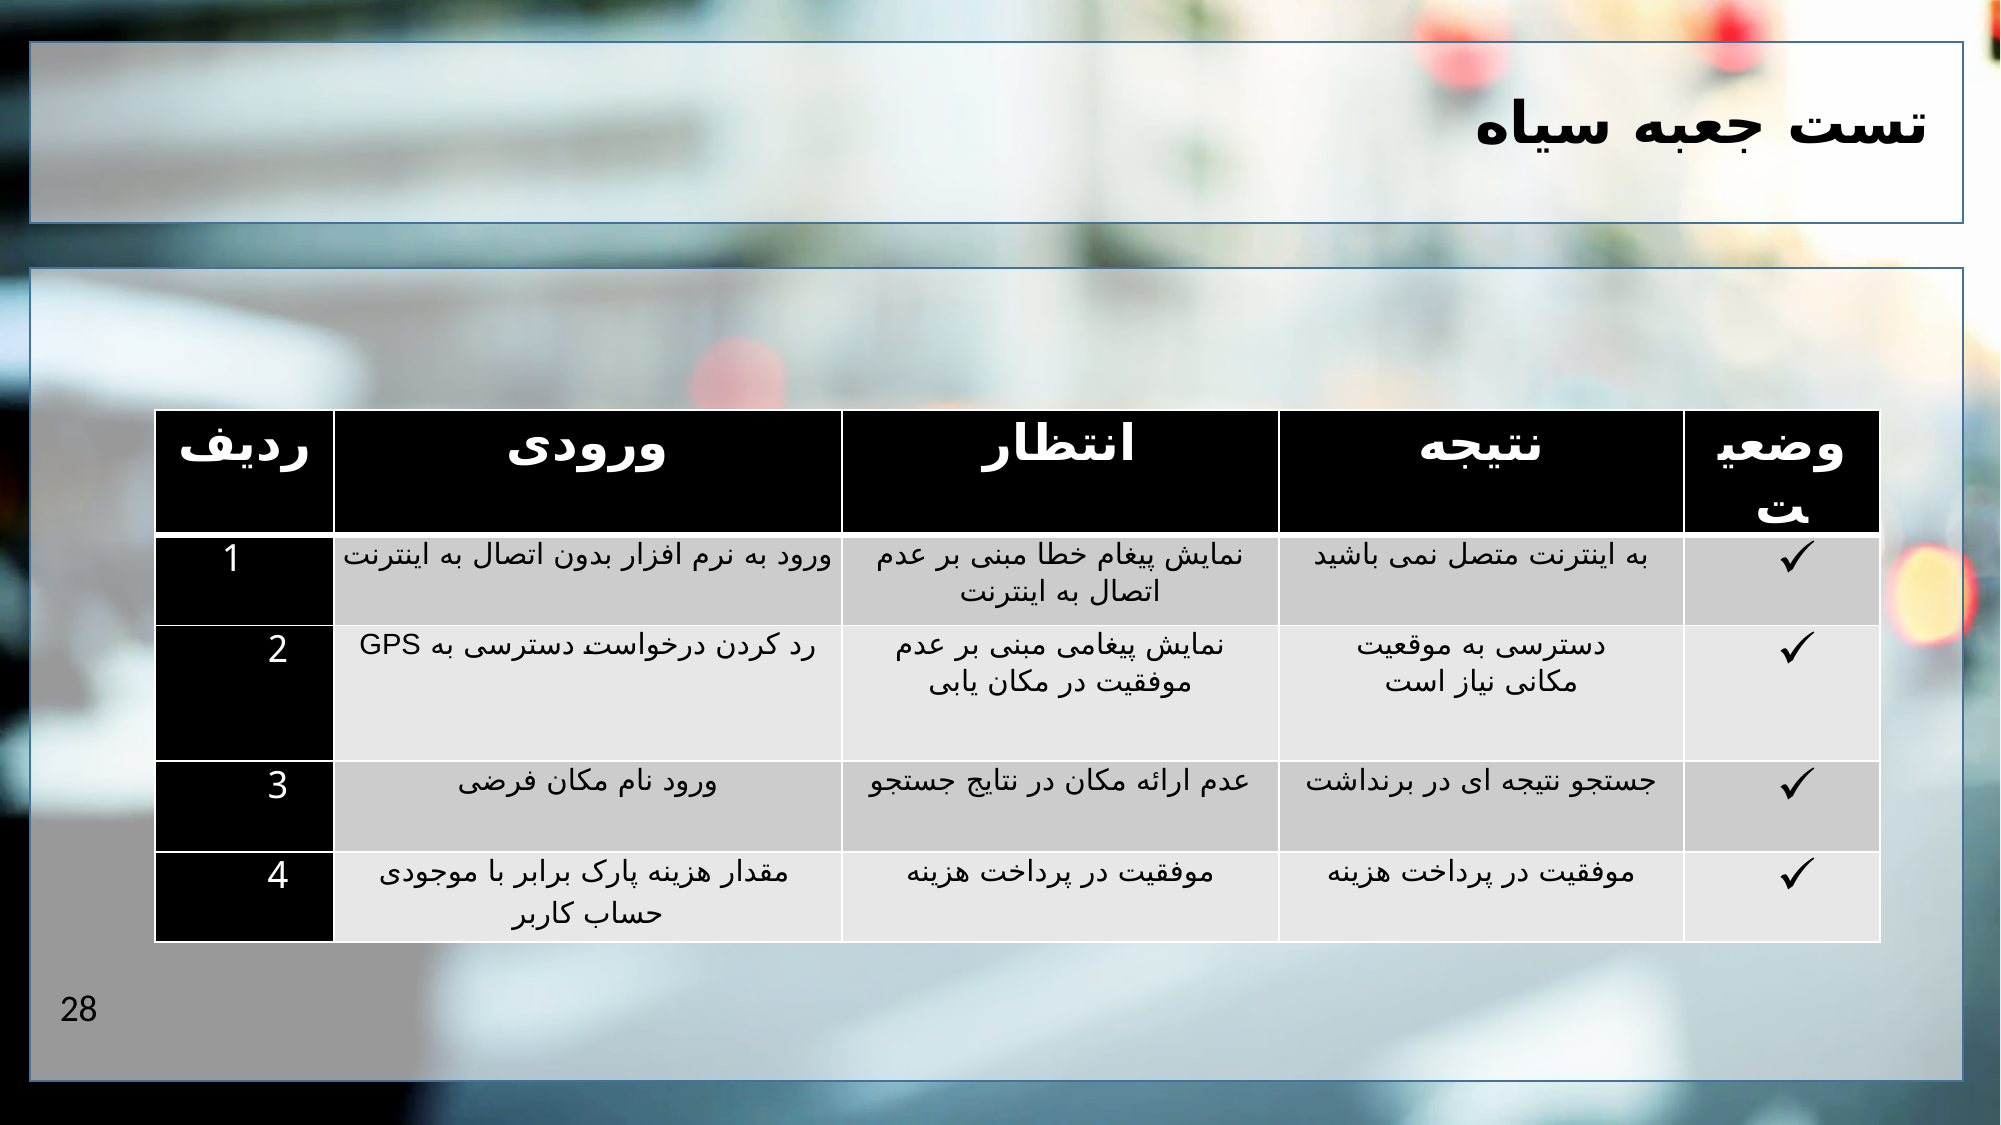

تست جعبه سیاه

| ردیف | ورودی | انتظار | نتیجه | وضعیت |
| --- | --- | --- | --- | --- |
| 1 | ورود به نرم افزار بدون اتصال به اینترنت | نمایش پیغام خطا مبنی بر عدم اتصال به اینترنت | به اینترنت متصل نمی باشید |  |
| 2 | رد کردن درخواست دسترسی به GPS | نمایش پیغامی مبنی بر عدم موفقیت در مکان یابی | دسترسی به موقعیت مکانی نیاز است |  |
| 3 | ورود نام مکان فرضی | عدم ارائه مکان در نتایج جستجو | جستجو نتیجه ای در برنداشت |  |
| 4 | مقدار هزینه پارک برابر با موجودی حساب کاربر | موفقیت در پرداخت هزینه | موفقیت در پرداخت هزینه |  |
28